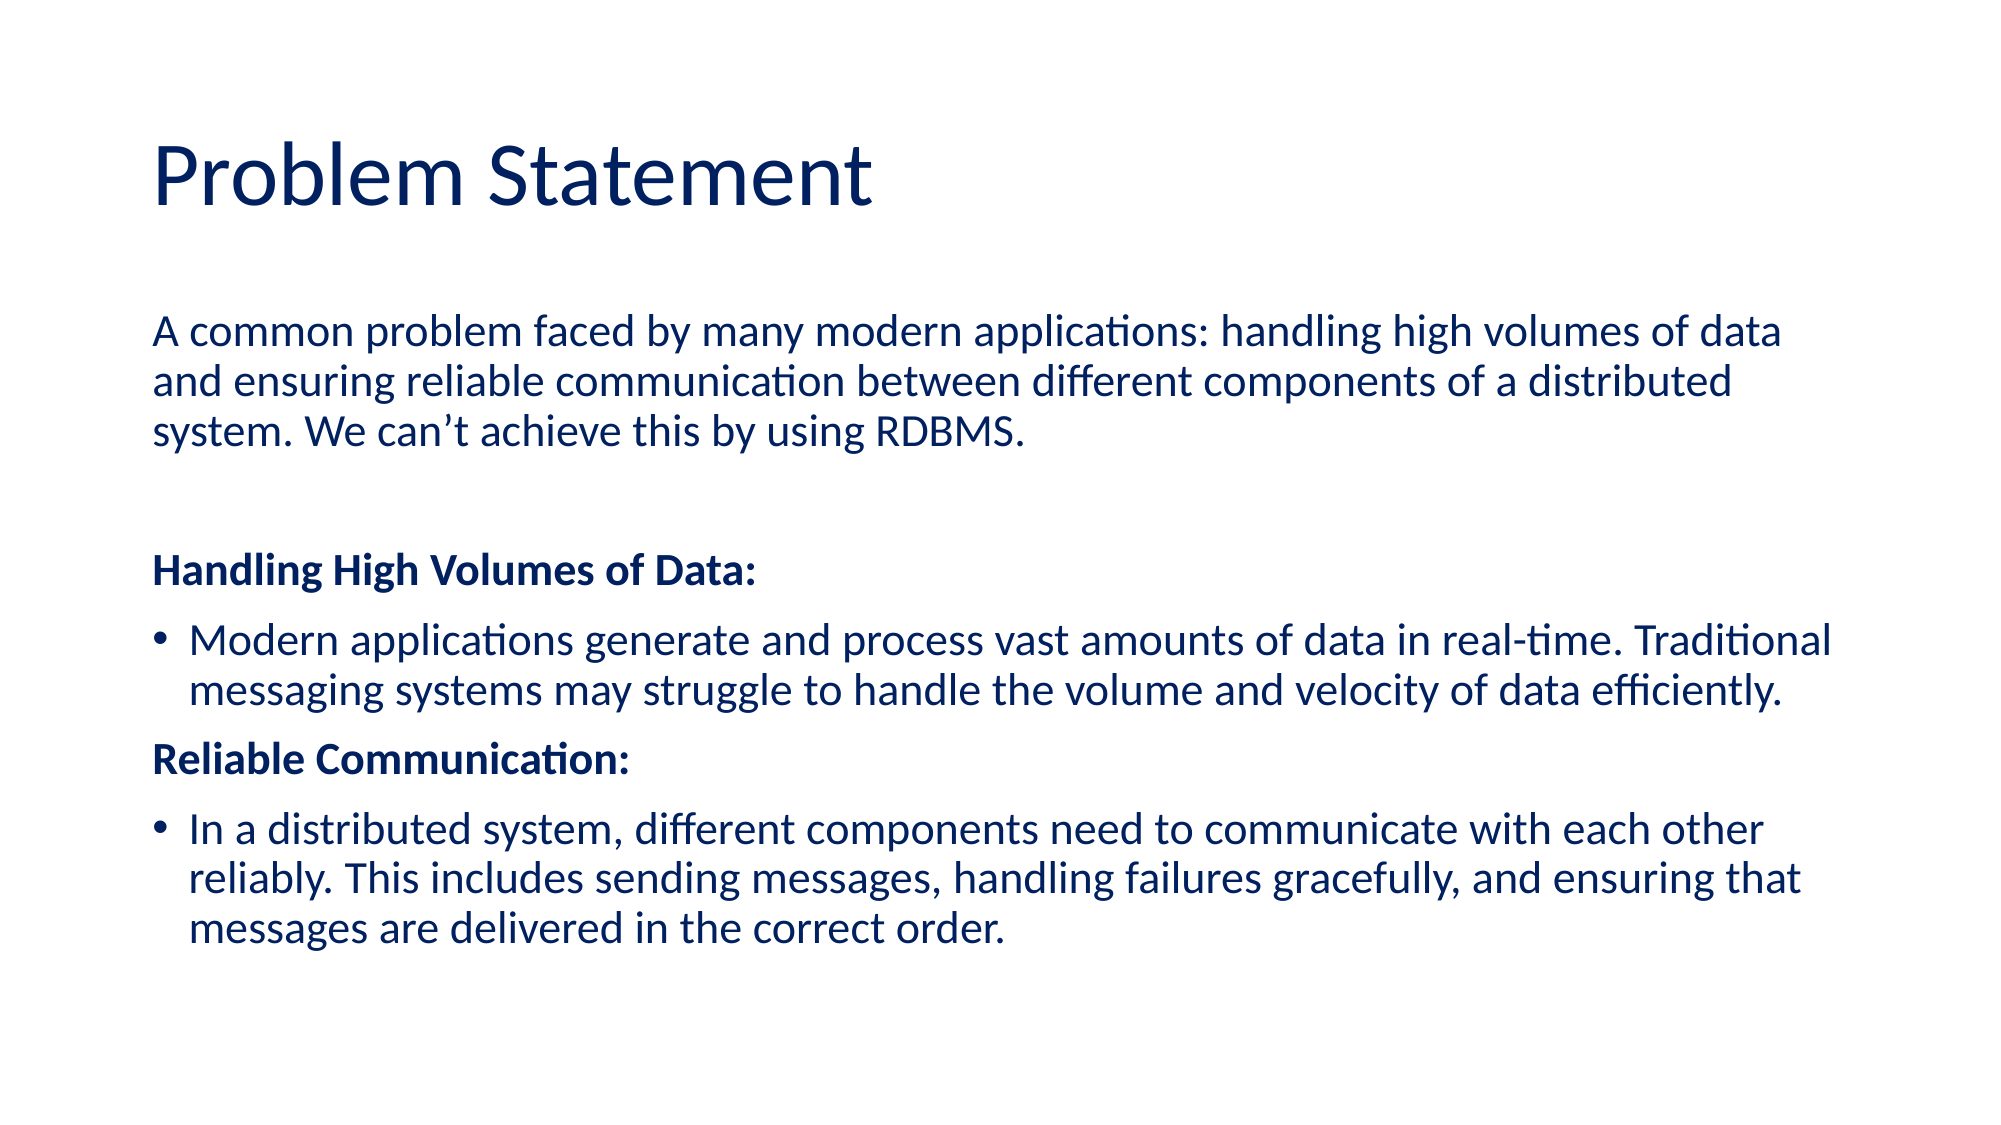

# Problem Statement
A common problem faced by many modern applications: handling high volumes of data and ensuring reliable communication between different components of a distributed system. We can’t achieve this by using RDBMS.

Handling High Volumes of Data:
Modern applications generate and process vast amounts of data in real-time. Traditional messaging systems may struggle to handle the volume and velocity of data efficiently.
Reliable Communication:
In a distributed system, different components need to communicate with each other reliably. This includes sending messages, handling failures gracefully, and ensuring that messages are delivered in the correct order.